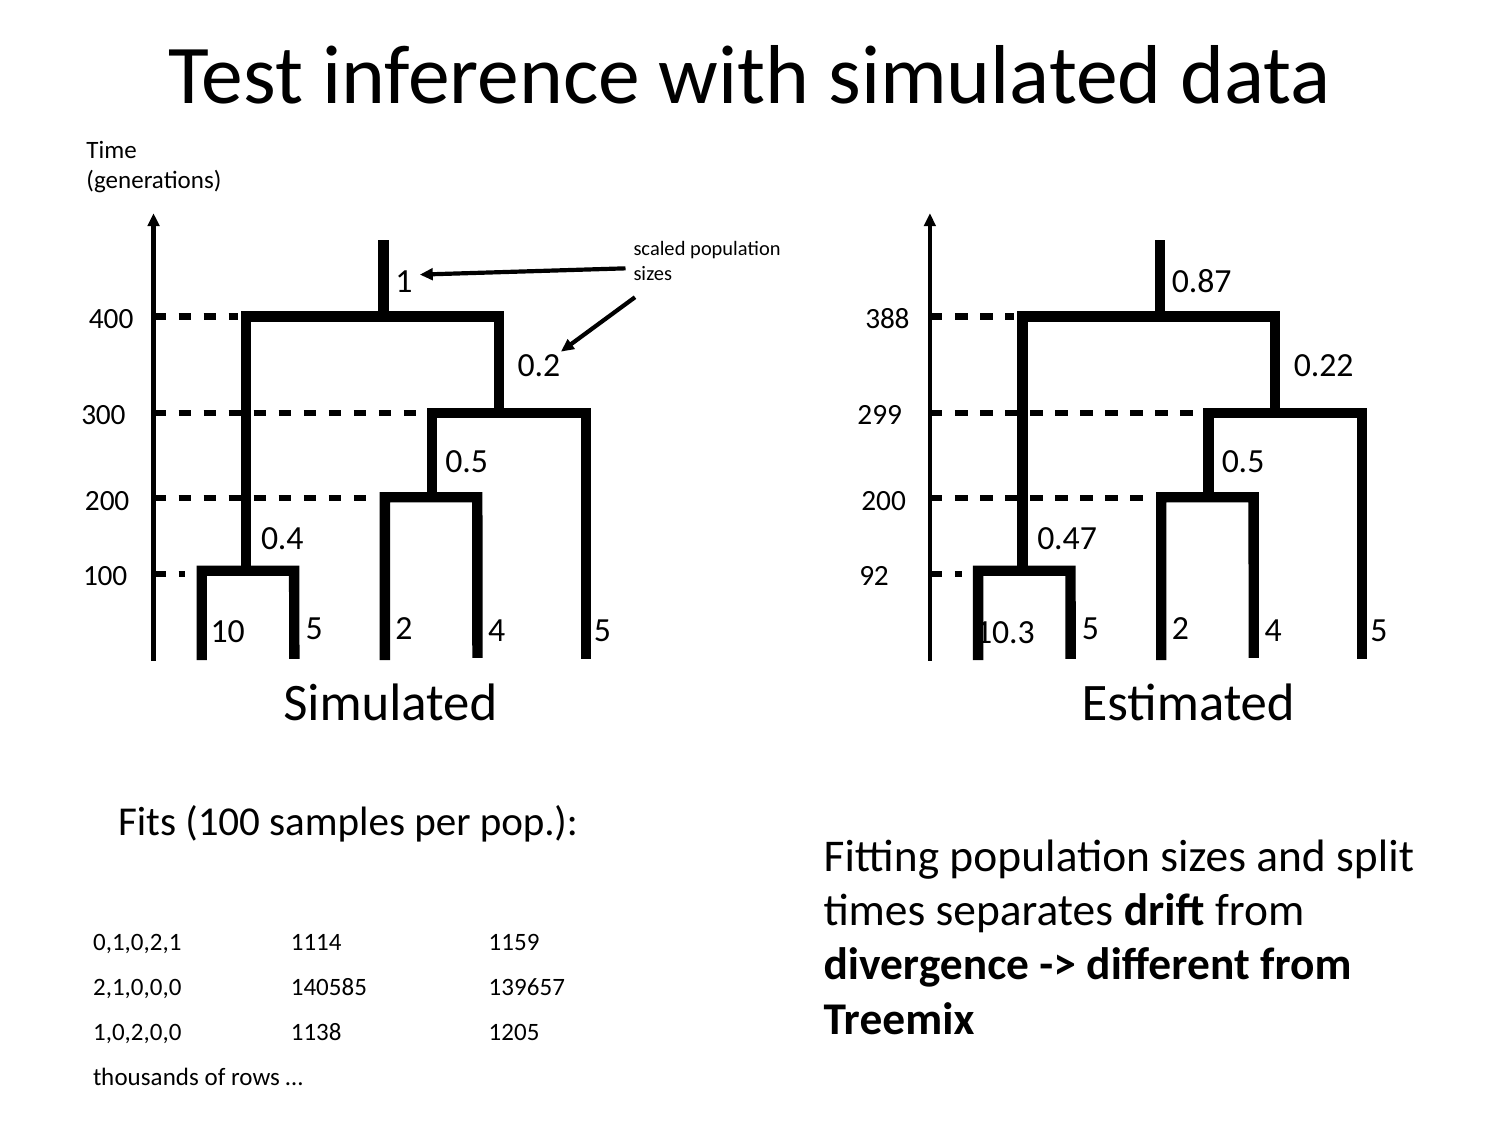

# Test inference with simulated data
Time (generations)

scaled population sizes

1

400

0.2
300

0.5
200

0.4
100

5
2
4
5
10

0.87
388

0.22
299

0.5
200

0.47
92

5
2
4
5
10.3
Simulated
Estimated
Fits (100 samples per pop.):
Fitting population sizes and split times separates drift from divergence -> different from Treemix
| Pattern | Count (real) | Count (predicted) |
| --- | --- | --- |
| 0,1,0,2,1 | 1114 | 1159 |
| 2,1,0,0,0 | 140585 | 139657 |
| 1,0,2,0,0 | 1138 | 1205 |
| thousands of rows … |  |  |